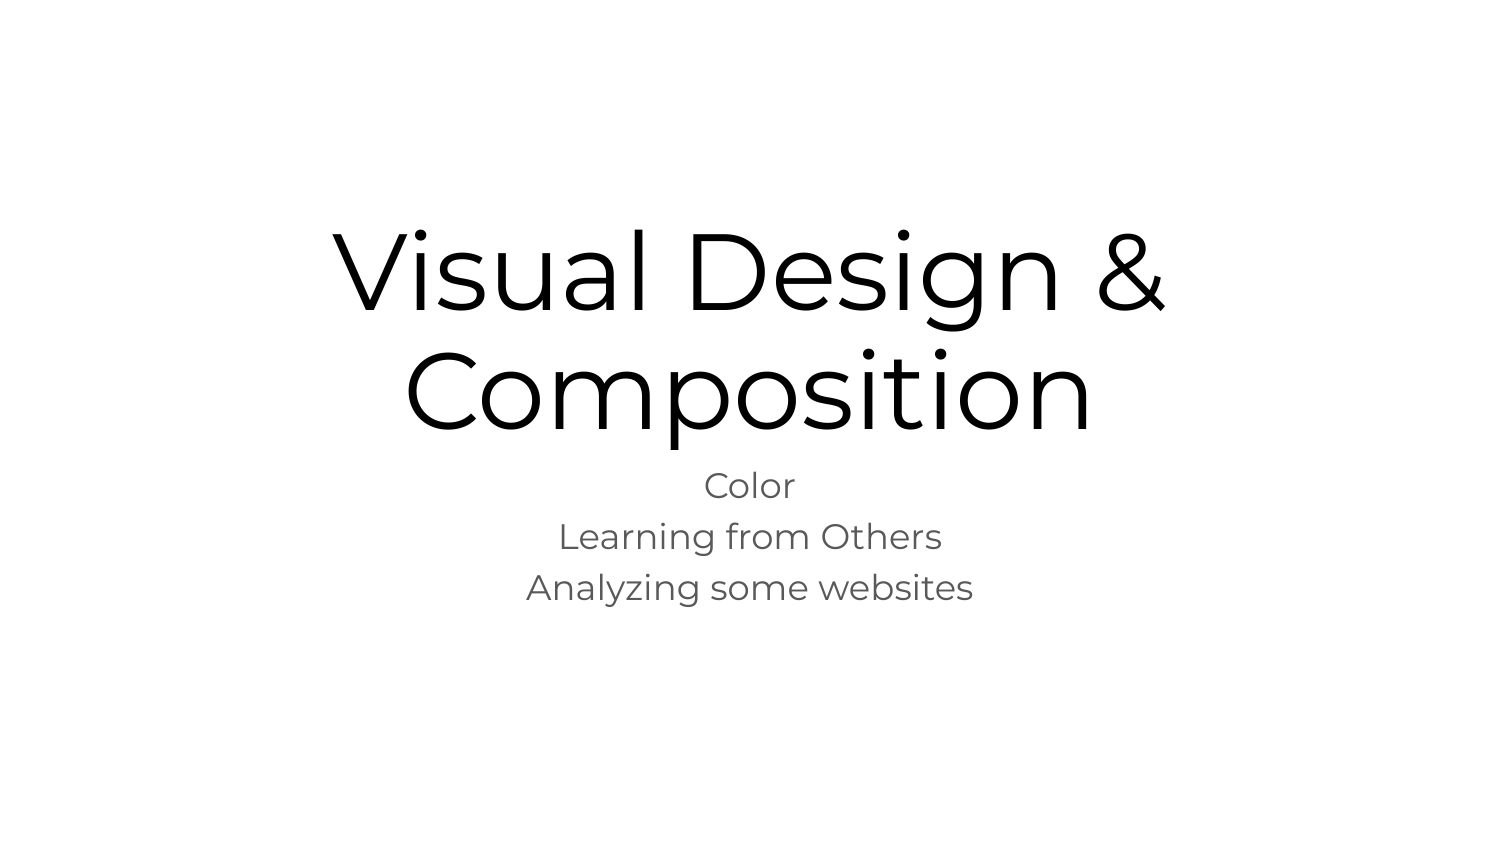

# Visual Design & Composition
Color
Learning from Others
Analyzing some websites